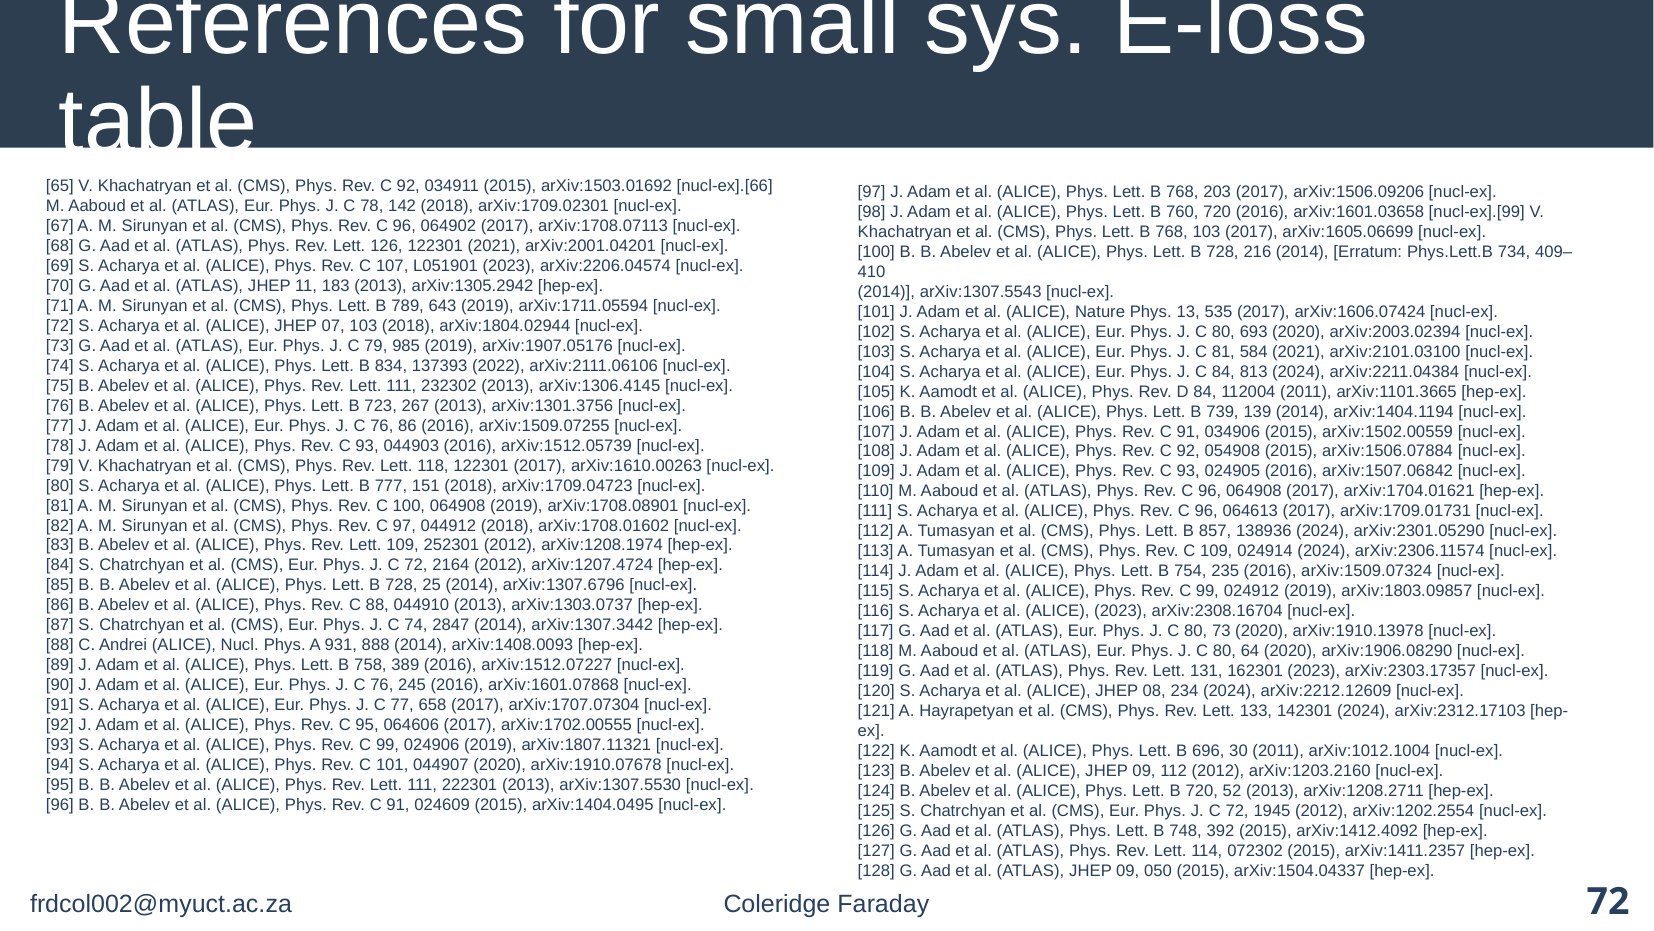

# References for small sys. E-loss table
[65] V. Khachatryan et al. (CMS), Phys. Rev. C 92, 034911 (2015), arXiv:1503.01692 [nucl-ex].[66] M. Aaboud et al. (ATLAS), Eur. Phys. J. C 78, 142 (2018), arXiv:1709.02301 [nucl-ex].
[67] A. M. Sirunyan et al. (CMS), Phys. Rev. C 96, 064902 (2017), arXiv:1708.07113 [nucl-ex].
[68] G. Aad et al. (ATLAS), Phys. Rev. Lett. 126, 122301 (2021), arXiv:2001.04201 [nucl-ex].
[69] S. Acharya et al. (ALICE), Phys. Rev. C 107, L051901 (2023), arXiv:2206.04574 [nucl-ex].
[70] G. Aad et al. (ATLAS), JHEP 11, 183 (2013), arXiv:1305.2942 [hep-ex].
[71] A. M. Sirunyan et al. (CMS), Phys. Lett. B 789, 643 (2019), arXiv:1711.05594 [nucl-ex].
[72] S. Acharya et al. (ALICE), JHEP 07, 103 (2018), arXiv:1804.02944 [nucl-ex].
[73] G. Aad et al. (ATLAS), Eur. Phys. J. C 79, 985 (2019), arXiv:1907.05176 [nucl-ex].
[74] S. Acharya et al. (ALICE), Phys. Lett. B 834, 137393 (2022), arXiv:2111.06106 [nucl-ex].
[75] B. Abelev et al. (ALICE), Phys. Rev. Lett. 111, 232302 (2013), arXiv:1306.4145 [nucl-ex].
[76] B. Abelev et al. (ALICE), Phys. Lett. B 723, 267 (2013), arXiv:1301.3756 [nucl-ex].
[77] J. Adam et al. (ALICE), Eur. Phys. J. C 76, 86 (2016), arXiv:1509.07255 [nucl-ex].
[78] J. Adam et al. (ALICE), Phys. Rev. C 93, 044903 (2016), arXiv:1512.05739 [nucl-ex].
[79] V. Khachatryan et al. (CMS), Phys. Rev. Lett. 118, 122301 (2017), arXiv:1610.00263 [nucl-ex].
[80] S. Acharya et al. (ALICE), Phys. Lett. B 777, 151 (2018), arXiv:1709.04723 [nucl-ex].
[81] A. M. Sirunyan et al. (CMS), Phys. Rev. C 100, 064908 (2019), arXiv:1708.08901 [nucl-ex].
[82] A. M. Sirunyan et al. (CMS), Phys. Rev. C 97, 044912 (2018), arXiv:1708.01602 [nucl-ex].
[83] B. Abelev et al. (ALICE), Phys. Rev. Lett. 109, 252301 (2012), arXiv:1208.1974 [hep-ex].
[84] S. Chatrchyan et al. (CMS), Eur. Phys. J. C 72, 2164 (2012), arXiv:1207.4724 [hep-ex].
[85] B. B. Abelev et al. (ALICE), Phys. Lett. B 728, 25 (2014), arXiv:1307.6796 [nucl-ex].
[86] B. Abelev et al. (ALICE), Phys. Rev. C 88, 044910 (2013), arXiv:1303.0737 [hep-ex].
[87] S. Chatrchyan et al. (CMS), Eur. Phys. J. C 74, 2847 (2014), arXiv:1307.3442 [hep-ex].
[88] C. Andrei (ALICE), Nucl. Phys. A 931, 888 (2014), arXiv:1408.0093 [hep-ex].
[89] J. Adam et al. (ALICE), Phys. Lett. B 758, 389 (2016), arXiv:1512.07227 [nucl-ex].
[90] J. Adam et al. (ALICE), Eur. Phys. J. C 76, 245 (2016), arXiv:1601.07868 [nucl-ex].
[91] S. Acharya et al. (ALICE), Eur. Phys. J. C 77, 658 (2017), arXiv:1707.07304 [nucl-ex].
[92] J. Adam et al. (ALICE), Phys. Rev. C 95, 064606 (2017), arXiv:1702.00555 [nucl-ex].
[93] S. Acharya et al. (ALICE), Phys. Rev. C 99, 024906 (2019), arXiv:1807.11321 [nucl-ex].
[94] S. Acharya et al. (ALICE), Phys. Rev. C 101, 044907 (2020), arXiv:1910.07678 [nucl-ex].
[95] B. B. Abelev et al. (ALICE), Phys. Rev. Lett. 111, 222301 (2013), arXiv:1307.5530 [nucl-ex].
[96] B. B. Abelev et al. (ALICE), Phys. Rev. C 91, 024609 (2015), arXiv:1404.0495 [nucl-ex].
[97] J. Adam et al. (ALICE), Phys. Lett. B 768, 203 (2017), arXiv:1506.09206 [nucl-ex].
[98] J. Adam et al. (ALICE), Phys. Lett. B 760, 720 (2016), arXiv:1601.03658 [nucl-ex].[99] V. Khachatryan et al. (CMS), Phys. Lett. B 768, 103 (2017), arXiv:1605.06699 [nucl-ex].
[100] B. B. Abelev et al. (ALICE), Phys. Lett. B 728, 216 (2014), [Erratum: Phys.Lett.B 734, 409–410
(2014)], arXiv:1307.5543 [nucl-ex].
[101] J. Adam et al. (ALICE), Nature Phys. 13, 535 (2017), arXiv:1606.07424 [nucl-ex].
[102] S. Acharya et al. (ALICE), Eur. Phys. J. C 80, 693 (2020), arXiv:2003.02394 [nucl-ex].
[103] S. Acharya et al. (ALICE), Eur. Phys. J. C 81, 584 (2021), arXiv:2101.03100 [nucl-ex].
[104] S. Acharya et al. (ALICE), Eur. Phys. J. C 84, 813 (2024), arXiv:2211.04384 [nucl-ex].
[105] K. Aamodt et al. (ALICE), Phys. Rev. D 84, 112004 (2011), arXiv:1101.3665 [hep-ex].
[106] B. B. Abelev et al. (ALICE), Phys. Lett. B 739, 139 (2014), arXiv:1404.1194 [nucl-ex].
[107] J. Adam et al. (ALICE), Phys. Rev. C 91, 034906 (2015), arXiv:1502.00559 [nucl-ex].
[108] J. Adam et al. (ALICE), Phys. Rev. C 92, 054908 (2015), arXiv:1506.07884 [nucl-ex].
[109] J. Adam et al. (ALICE), Phys. Rev. C 93, 024905 (2016), arXiv:1507.06842 [nucl-ex].
[110] M. Aaboud et al. (ATLAS), Phys. Rev. C 96, 064908 (2017), arXiv:1704.01621 [hep-ex].
[111] S. Acharya et al. (ALICE), Phys. Rev. C 96, 064613 (2017), arXiv:1709.01731 [nucl-ex].
[112] A. Tumasyan et al. (CMS), Phys. Lett. B 857, 138936 (2024), arXiv:2301.05290 [nucl-ex].
[113] A. Tumasyan et al. (CMS), Phys. Rev. C 109, 024914 (2024), arXiv:2306.11574 [nucl-ex].
[114] J. Adam et al. (ALICE), Phys. Lett. B 754, 235 (2016), arXiv:1509.07324 [nucl-ex].
[115] S. Acharya et al. (ALICE), Phys. Rev. C 99, 024912 (2019), arXiv:1803.09857 [nucl-ex].
[116] S. Acharya et al. (ALICE), (2023), arXiv:2308.16704 [nucl-ex].
[117] G. Aad et al. (ATLAS), Eur. Phys. J. C 80, 73 (2020), arXiv:1910.13978 [nucl-ex].
[118] M. Aaboud et al. (ATLAS), Eur. Phys. J. C 80, 64 (2020), arXiv:1906.08290 [nucl-ex].
[119] G. Aad et al. (ATLAS), Phys. Rev. Lett. 131, 162301 (2023), arXiv:2303.17357 [nucl-ex].
[120] S. Acharya et al. (ALICE), JHEP 08, 234 (2024), arXiv:2212.12609 [nucl-ex].
[121] A. Hayrapetyan et al. (CMS), Phys. Rev. Lett. 133, 142301 (2024), arXiv:2312.17103 [hep-ex].
[122] K. Aamodt et al. (ALICE), Phys. Lett. B 696, 30 (2011), arXiv:1012.1004 [nucl-ex].
[123] B. Abelev et al. (ALICE), JHEP 09, 112 (2012), arXiv:1203.2160 [nucl-ex].
[124] B. Abelev et al. (ALICE), Phys. Lett. B 720, 52 (2013), arXiv:1208.2711 [hep-ex].
[125] S. Chatrchyan et al. (CMS), Eur. Phys. J. C 72, 1945 (2012), arXiv:1202.2554 [nucl-ex].
[126] G. Aad et al. (ATLAS), Phys. Lett. B 748, 392 (2015), arXiv:1412.4092 [hep-ex].
[127] G. Aad et al. (ATLAS), Phys. Rev. Lett. 114, 072302 (2015), arXiv:1411.2357 [hep-ex].
[128] G. Aad et al. (ATLAS), JHEP 09, 050 (2015), arXiv:1504.04337 [hep-ex].